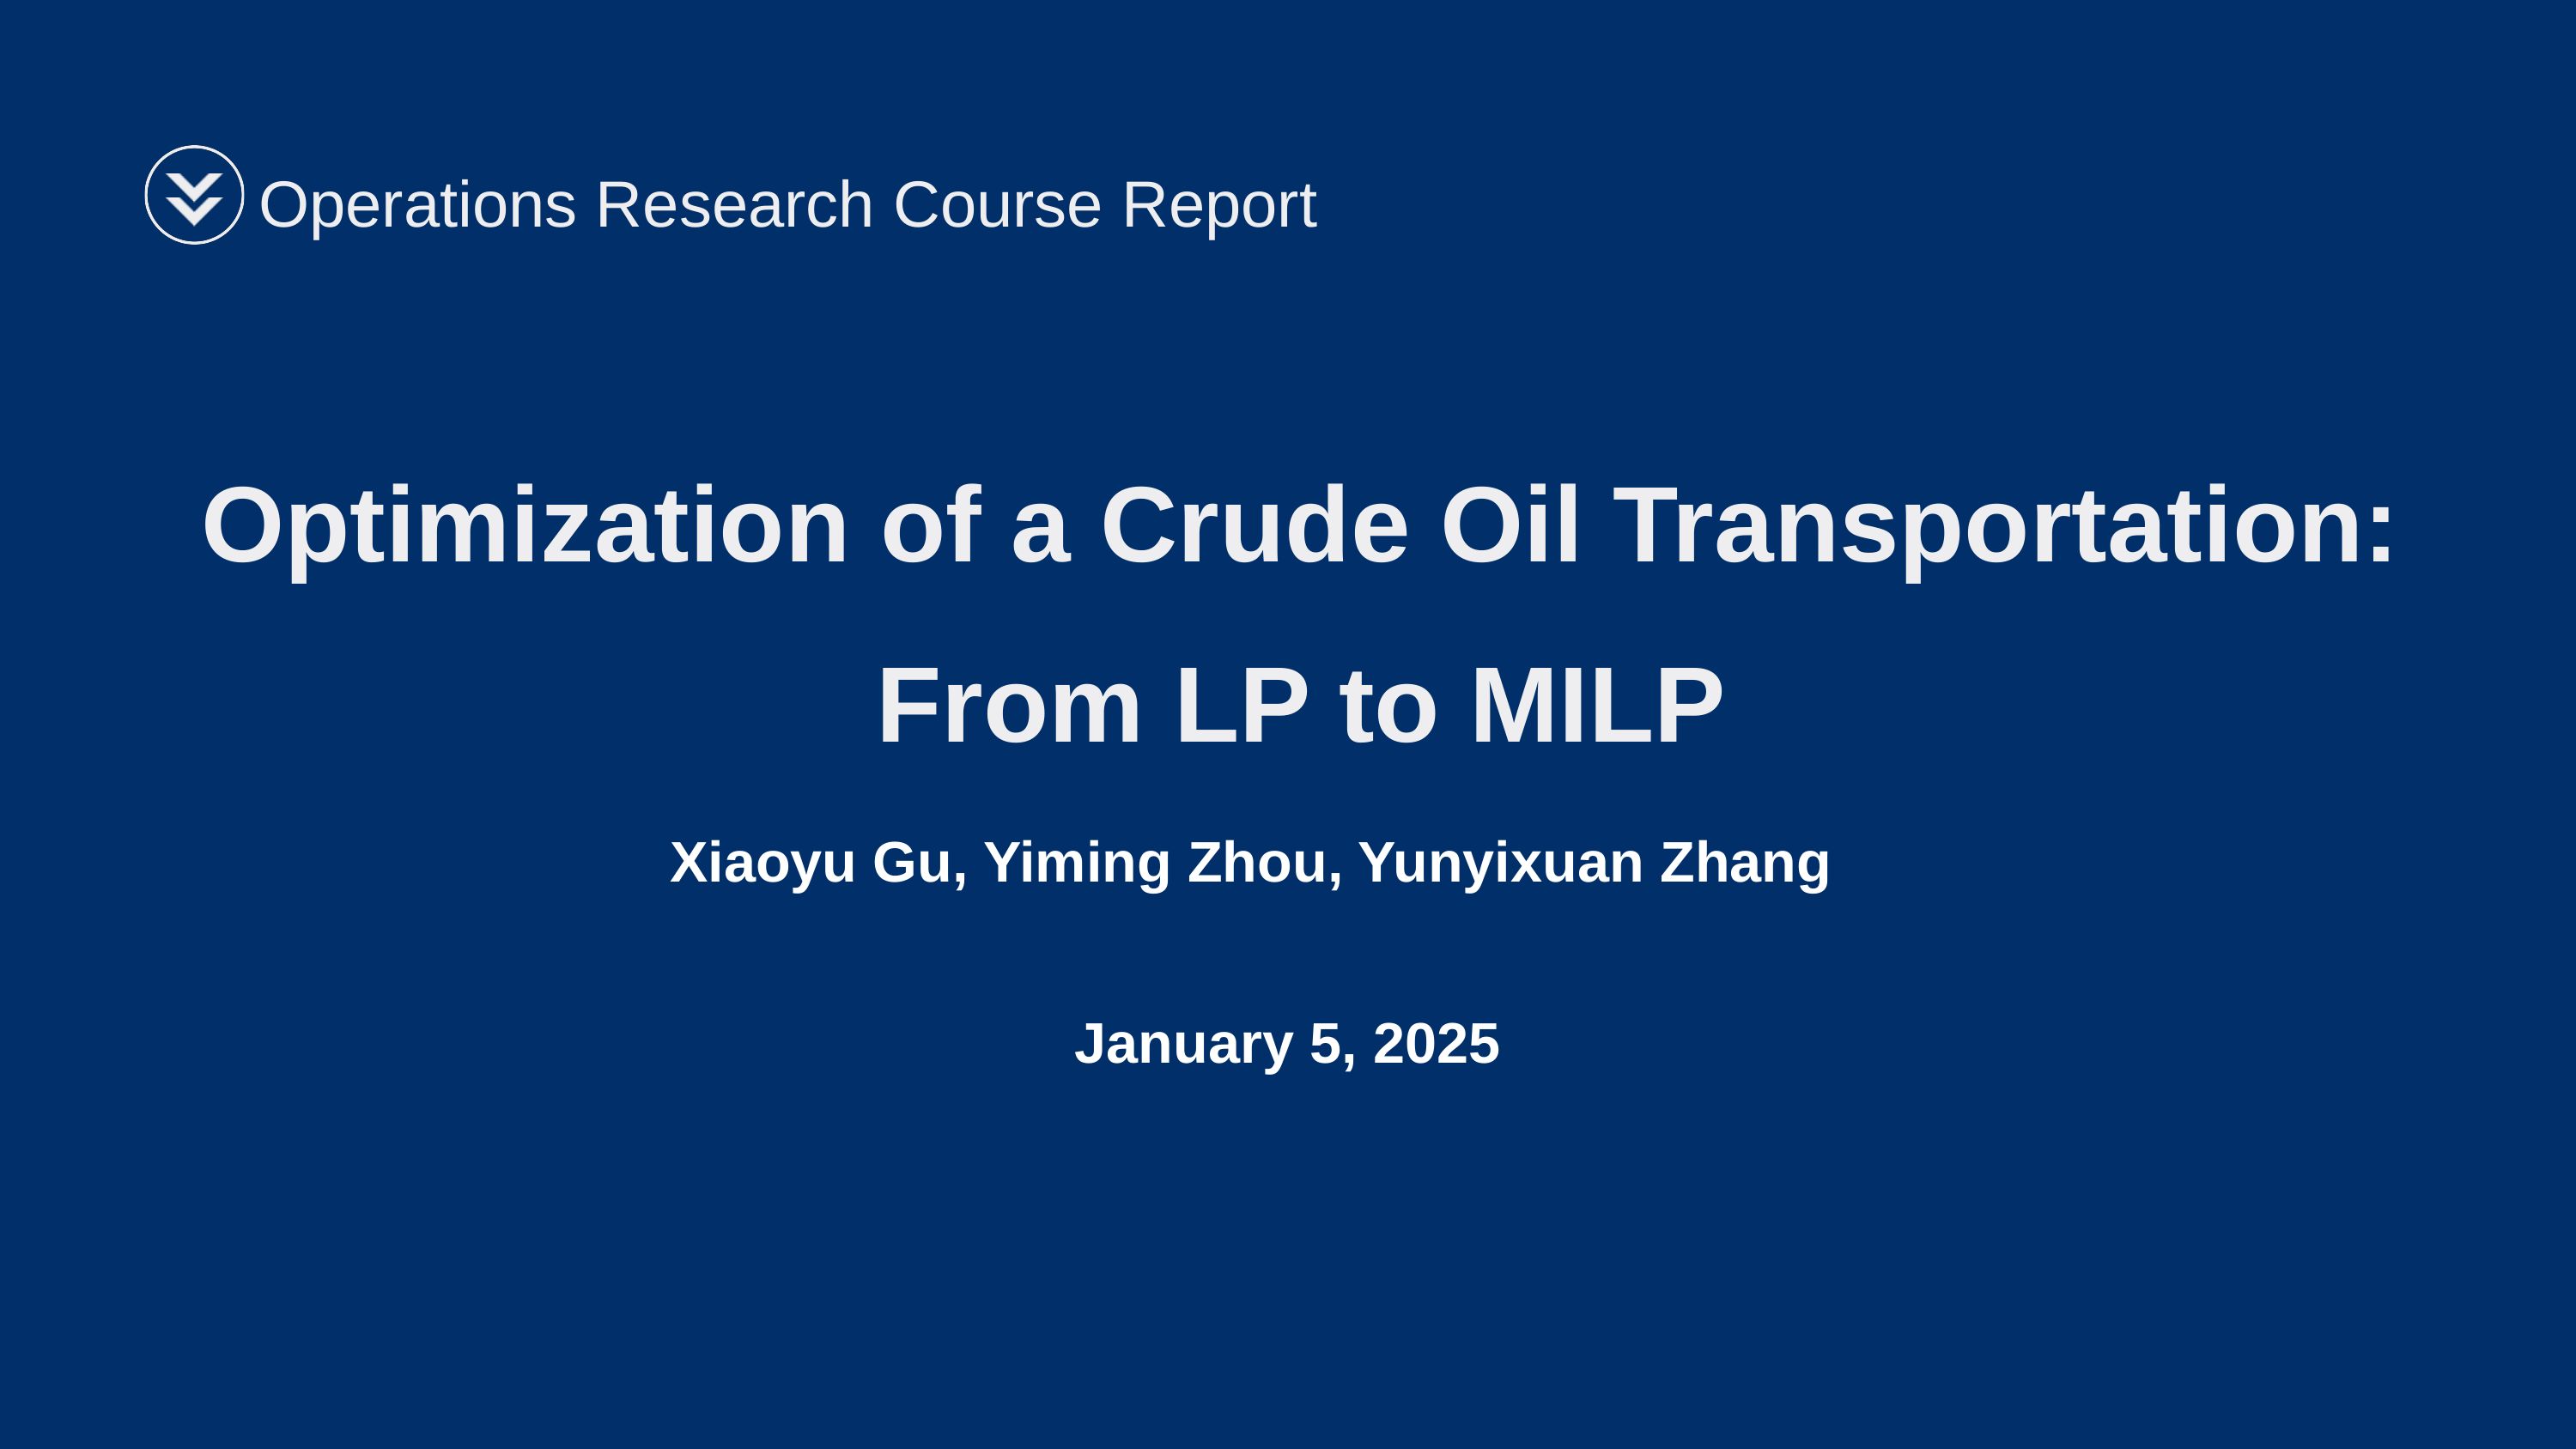

Operations Research Course Report

Optimization of a Crude Oil Transportation: From LP to MILP
January 5, 2025
Xiaoyu Gu, Yiming Zhou, Yunyixuan Zhang